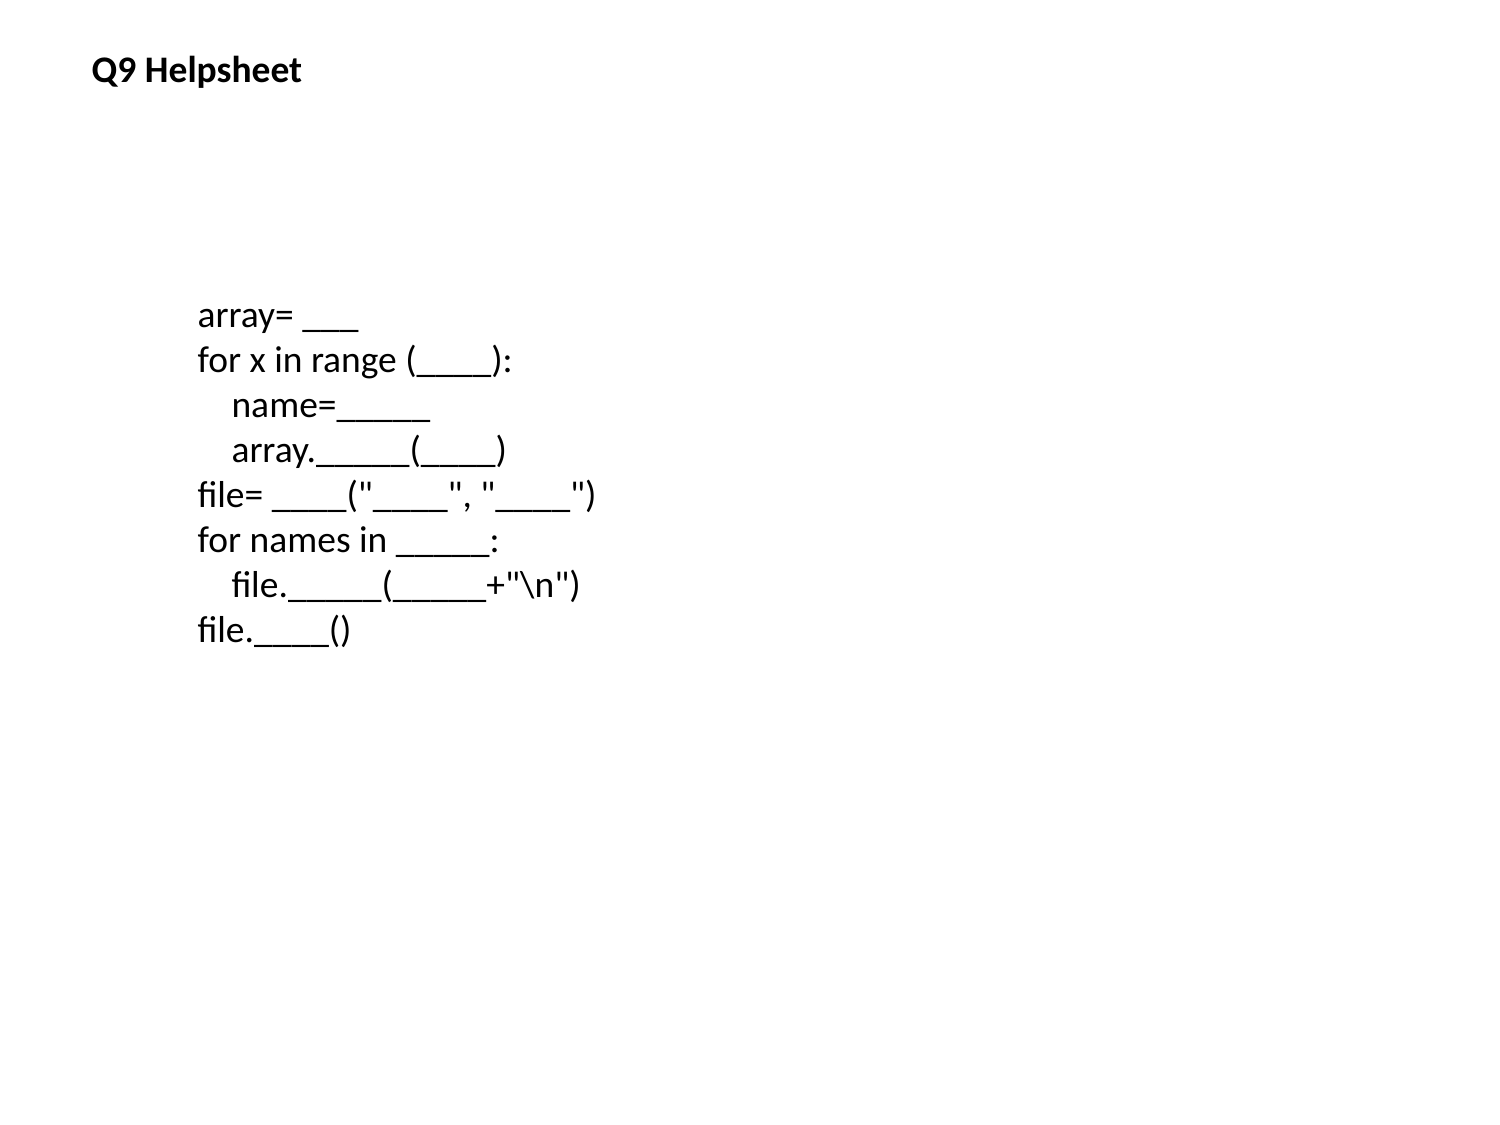

Q9 Helpsheet

array= ___
for x in range (____):
    name=_____
    array._____(____)
file= ____("____", "____")
for names in _____:
    file._____(_____+"\n")
file.____()